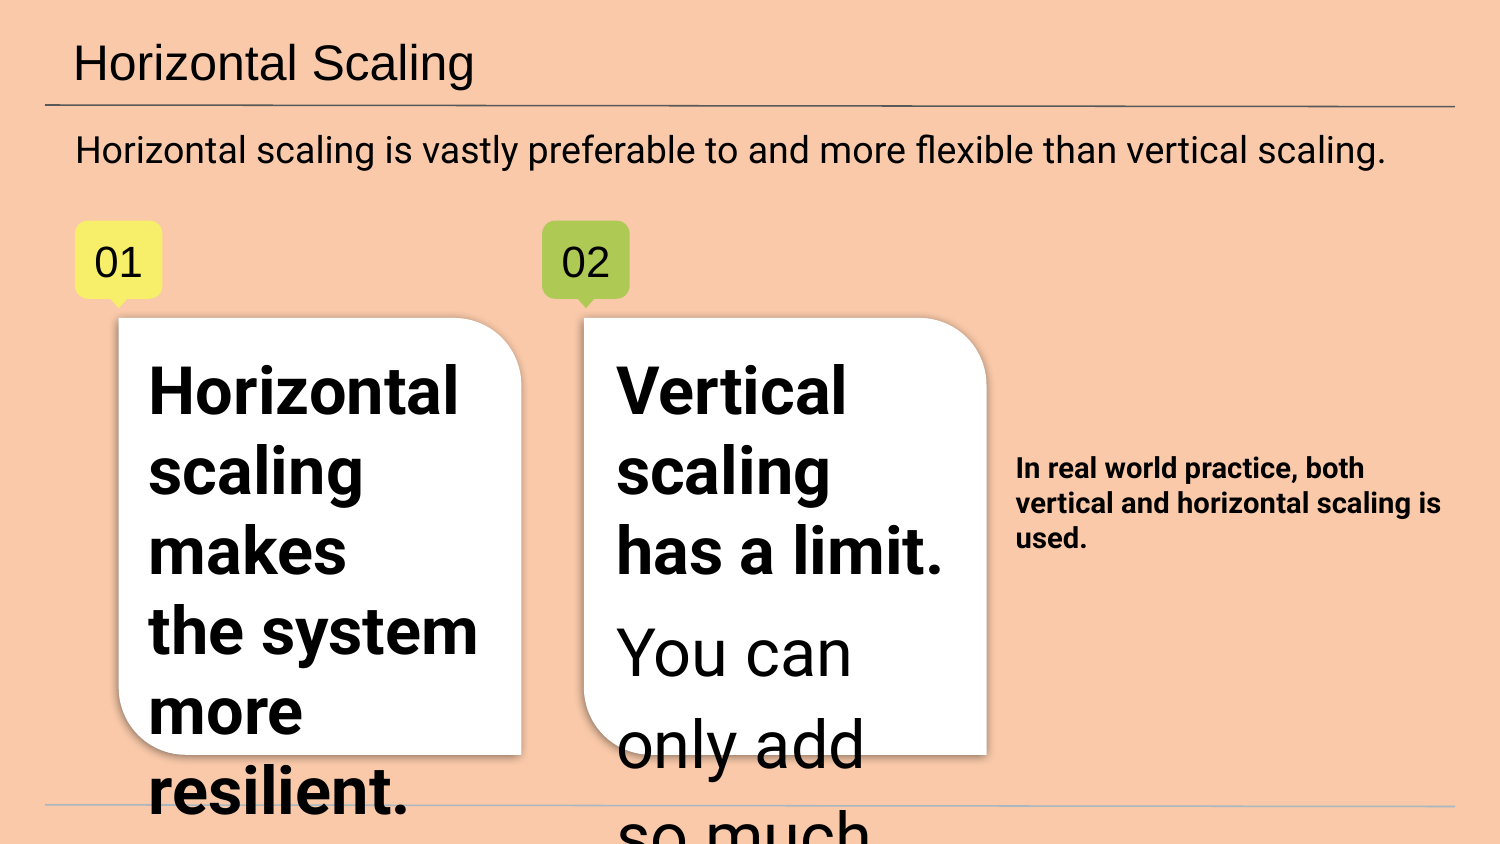

# Horizontal Scaling
Horizontal scaling is vastly preferable to and more flexible than vertical scaling.
In real world practice, both vertical and horizontal scaling is used.
Horizontal scaling makes
the system more resilient.
Multiple machines
(or containers) prevent
a single point of failure, as you can redirect requests to the other machines
as needed.
Vertical scaling has a limit.
You can only add so much RAM and CPU to one computer before you run out of resources.